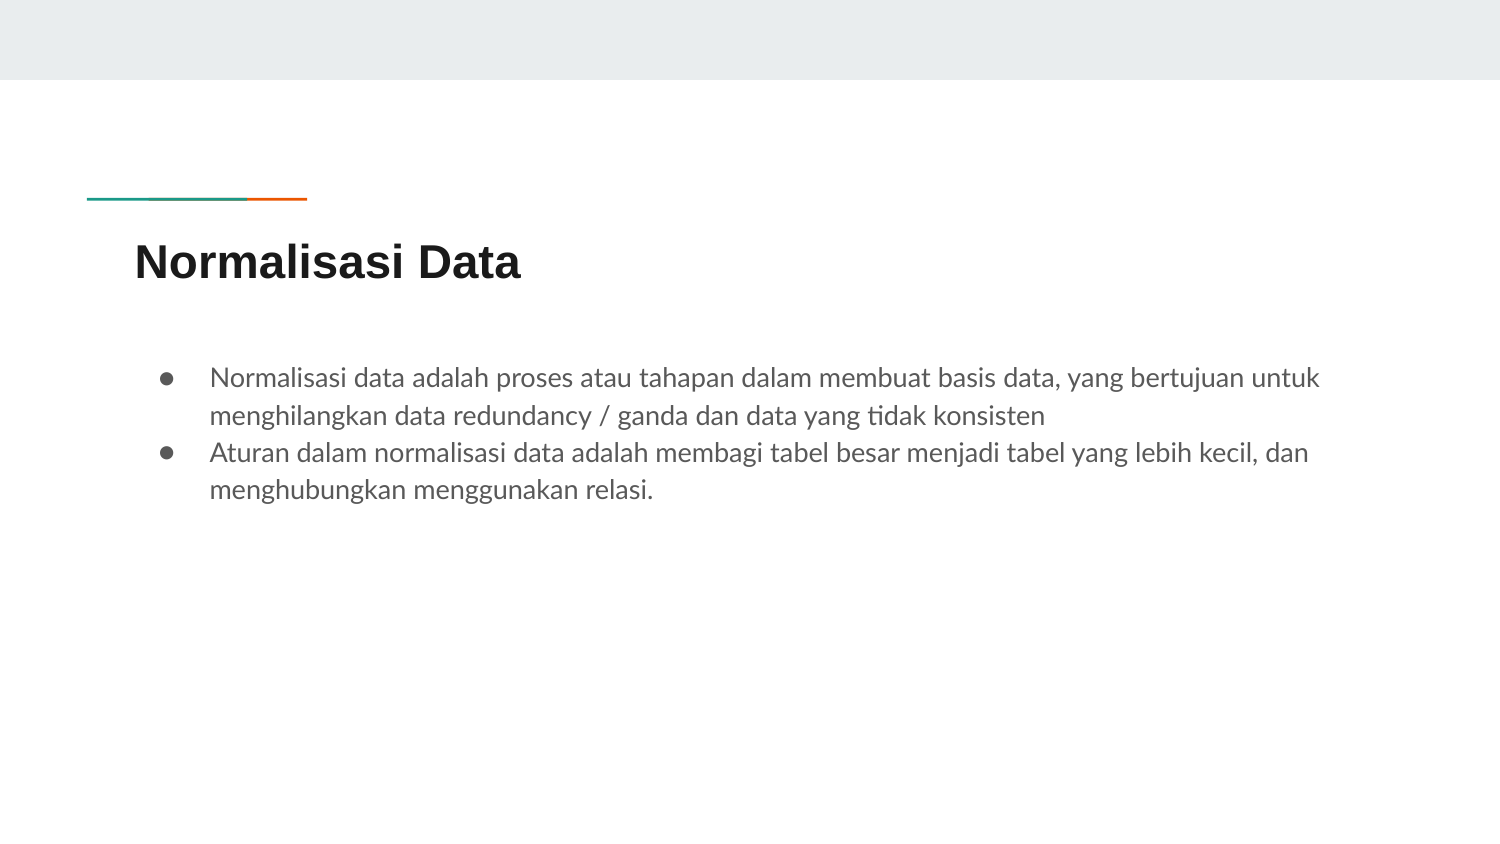

# Normalisasi Data
Normalisasi data adalah proses atau tahapan dalam membuat basis data, yang bertujuan untuk menghilangkan data redundancy / ganda dan data yang tidak konsisten
Aturan dalam normalisasi data adalah membagi tabel besar menjadi tabel yang lebih kecil, dan menghubungkan menggunakan relasi.